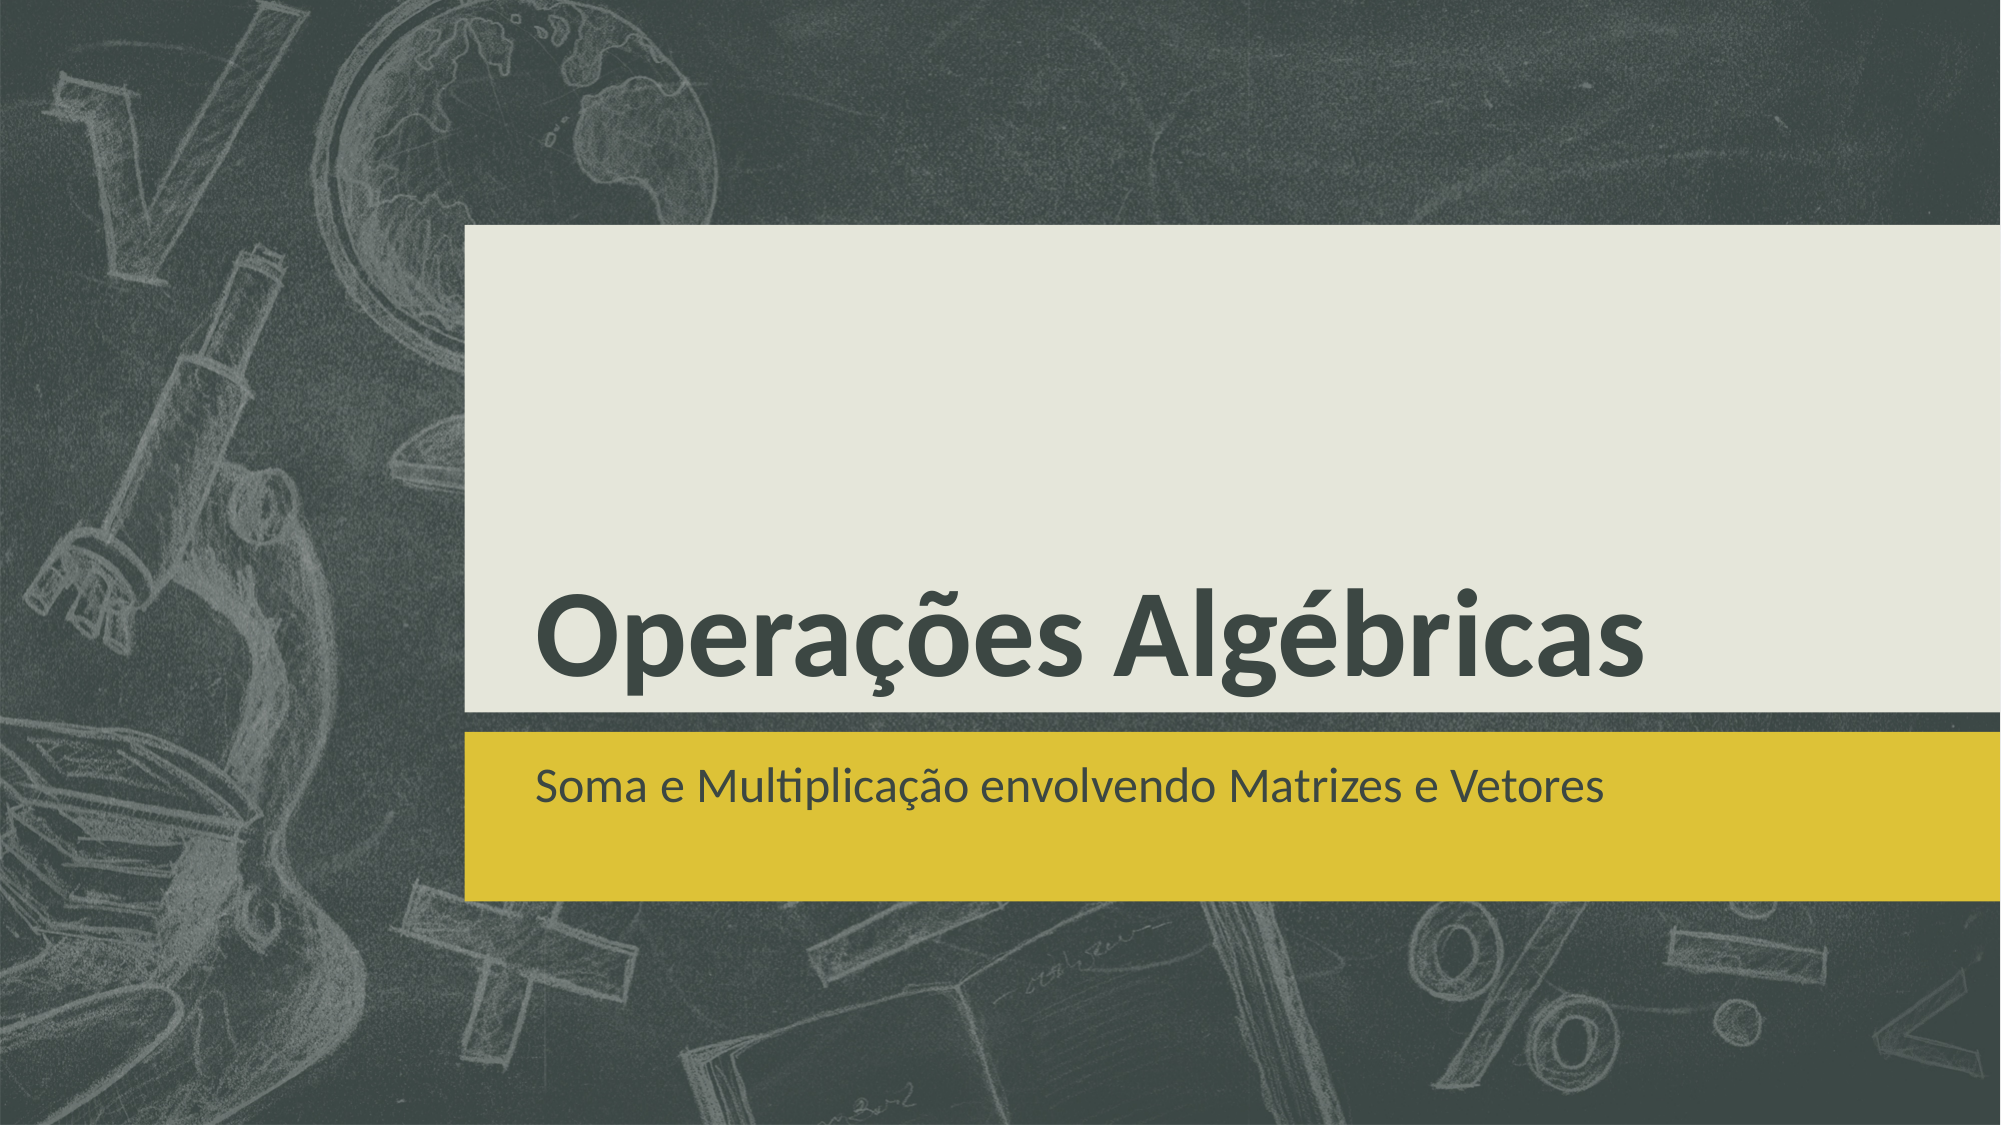

# Operações Algébricas
Soma e Multiplicação envolvendo Matrizes e Vetores